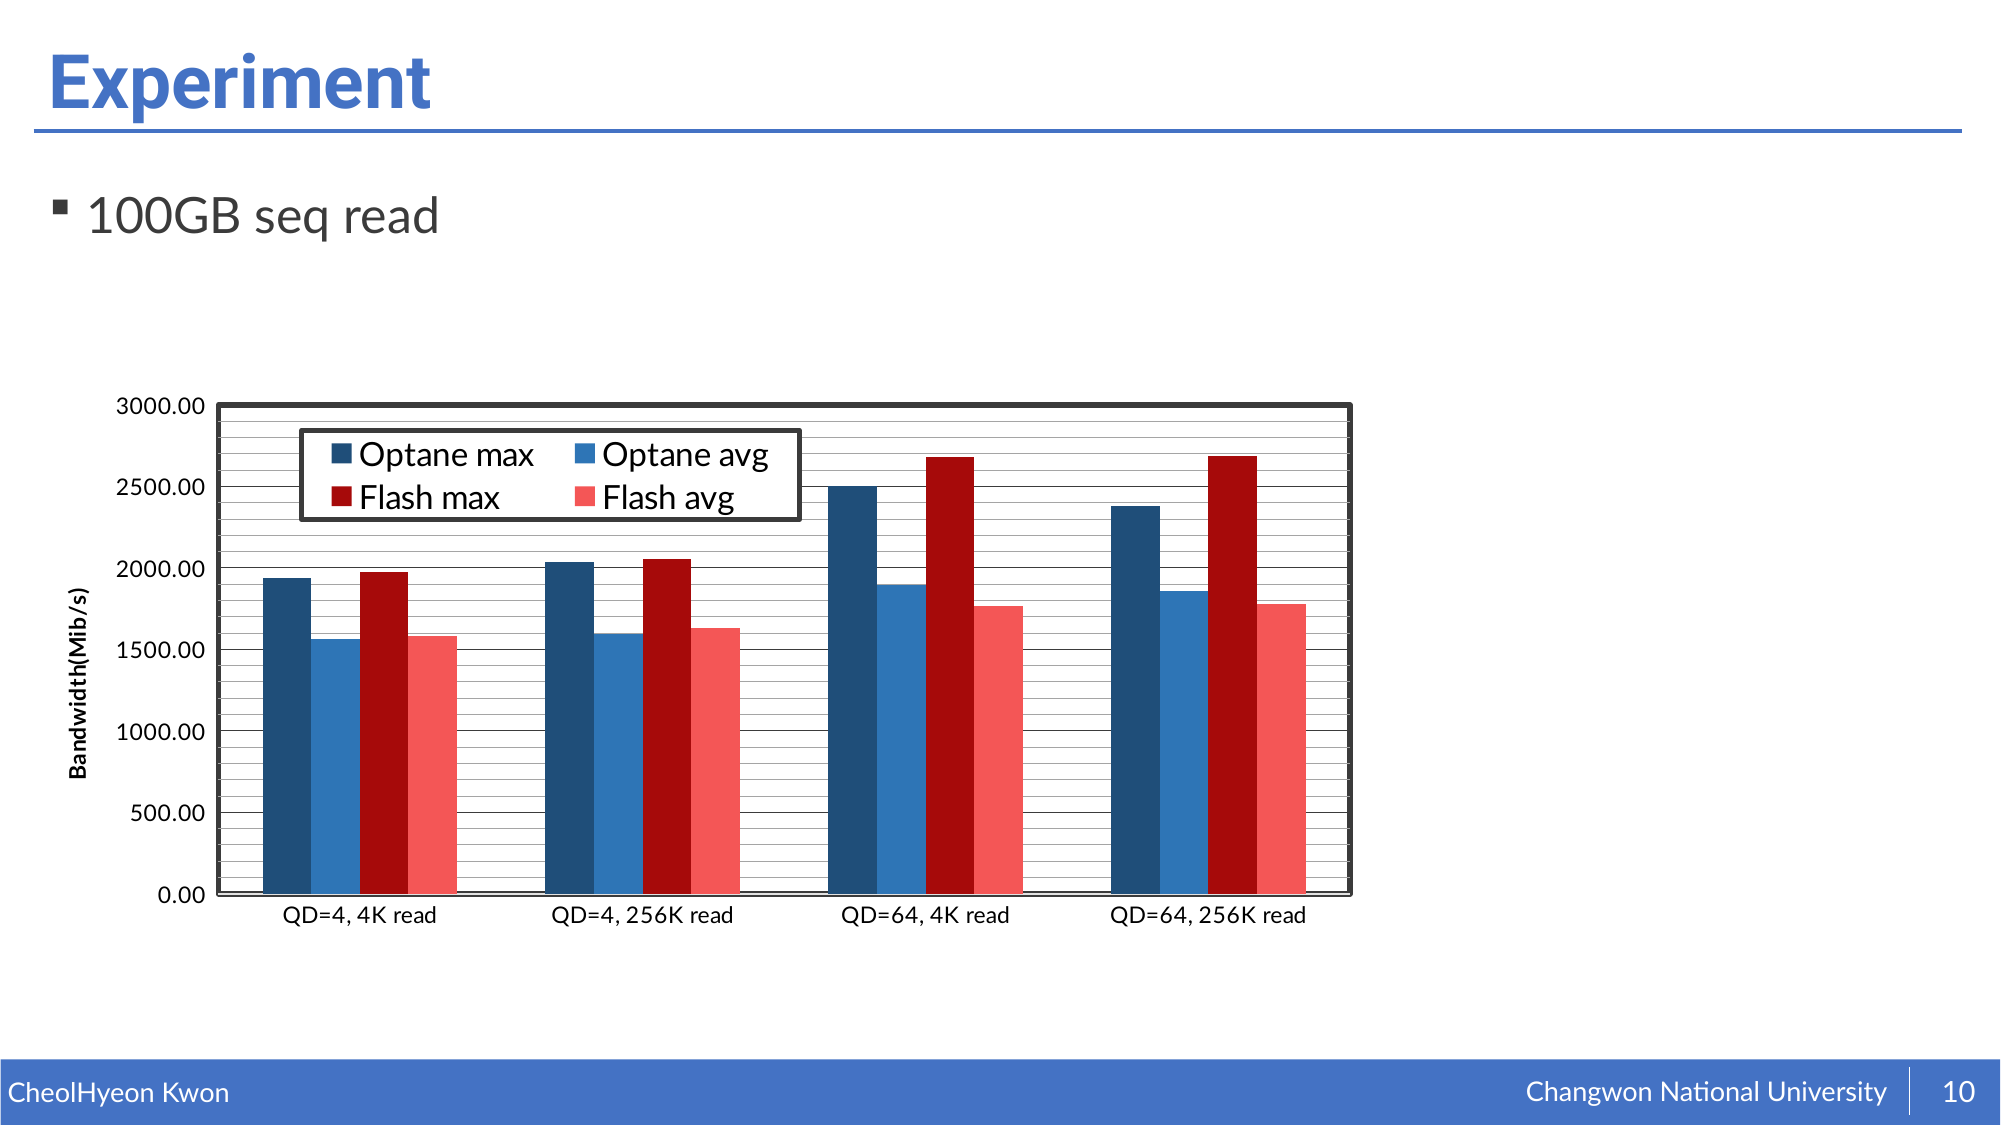

# Experiment
100GB seq read

### Chart

| Category | Optane max | Optane avg | Flash max | Flash avg |
|---|---|---|---|---|
| QD=4, 4K read | 1940.0 | 1561.5033333333333 | 1976.3333333333333 | 1583.3100000000002 |
| QD=4, 256K read | 2035.3333333333333 | 1591.5766666666668 | 2055.3333333333335 | 1632.6133333333335 |
| QD=64, 4K read | 2500.6666666666665 | 1898.3466666666666 | 2678.0 | 1766.0166666666667 |
| QD=64, 256K read | 2378.3333333333335 | 1860.45 | 2686.6666666666665 | 1779.506666666667 |
10